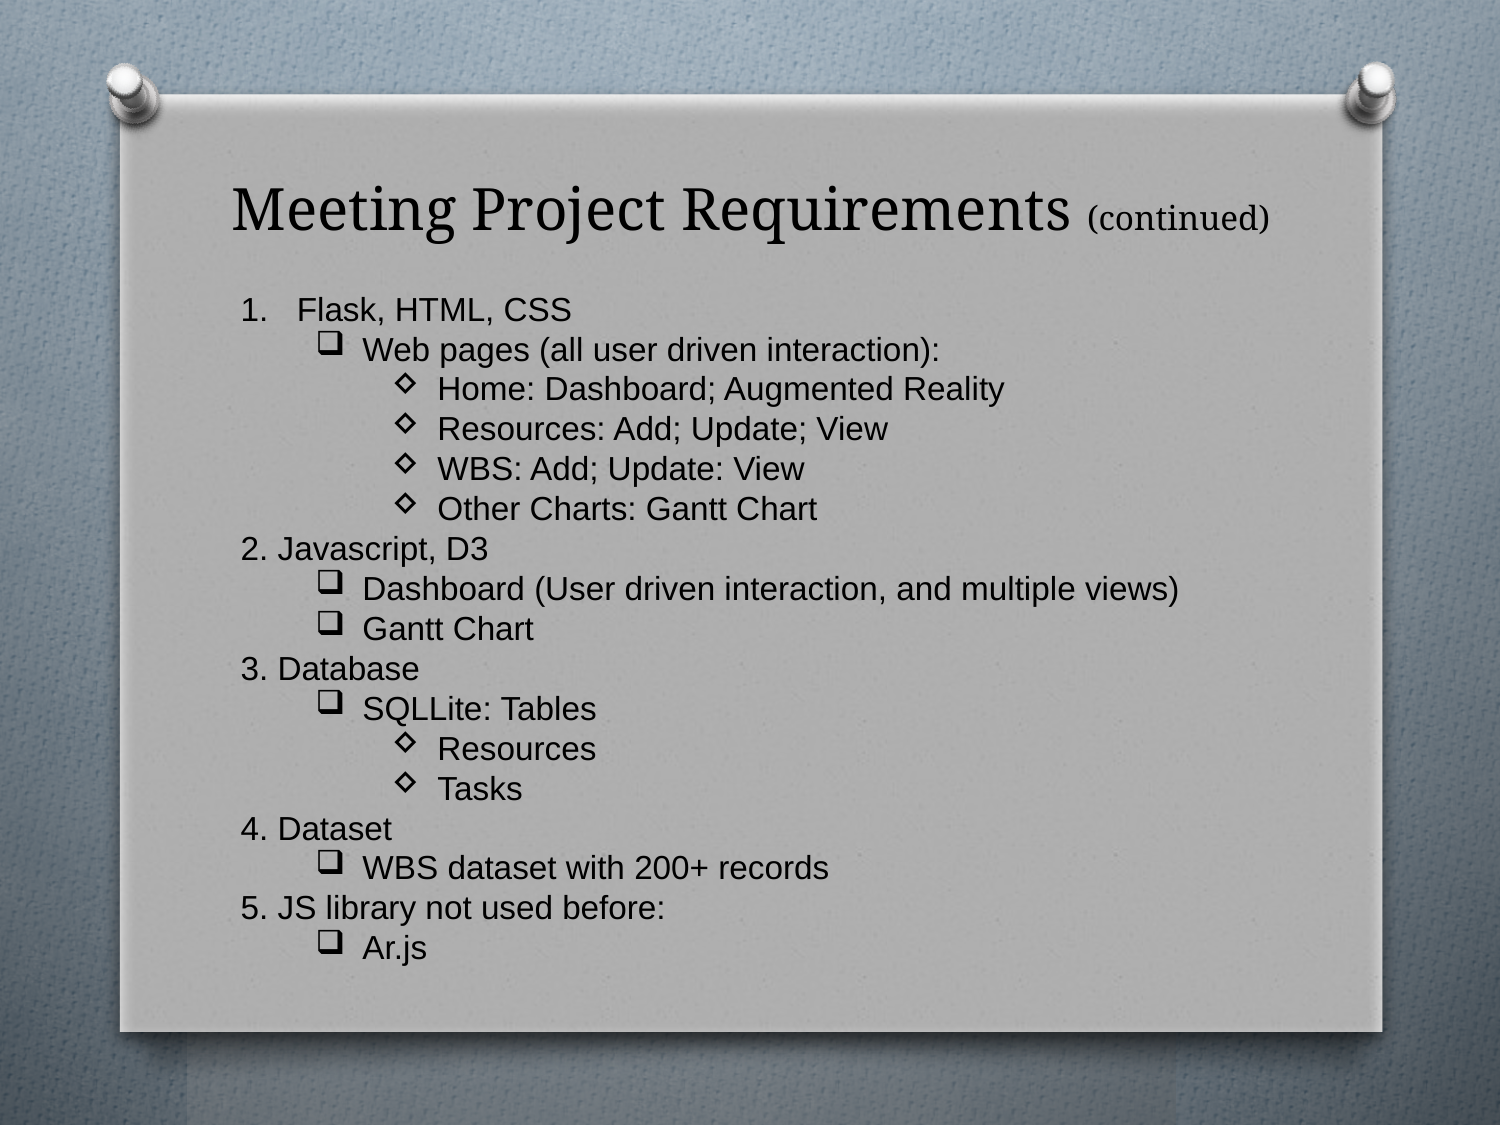

# Meeting Project Requirements (continued)
Flask, HTML, CSS
Web pages (all user driven interaction):
Home: Dashboard; Augmented Reality
Resources: Add; Update; View
WBS: Add; Update: View
Other Charts: Gantt Chart
2. Javascript, D3
Dashboard (User driven interaction, and multiple views)
Gantt Chart
3. Database
SQLLite: Tables
Resources
Tasks
4. Dataset
WBS dataset with 200+ records
5. JS library not used before:
Ar.js